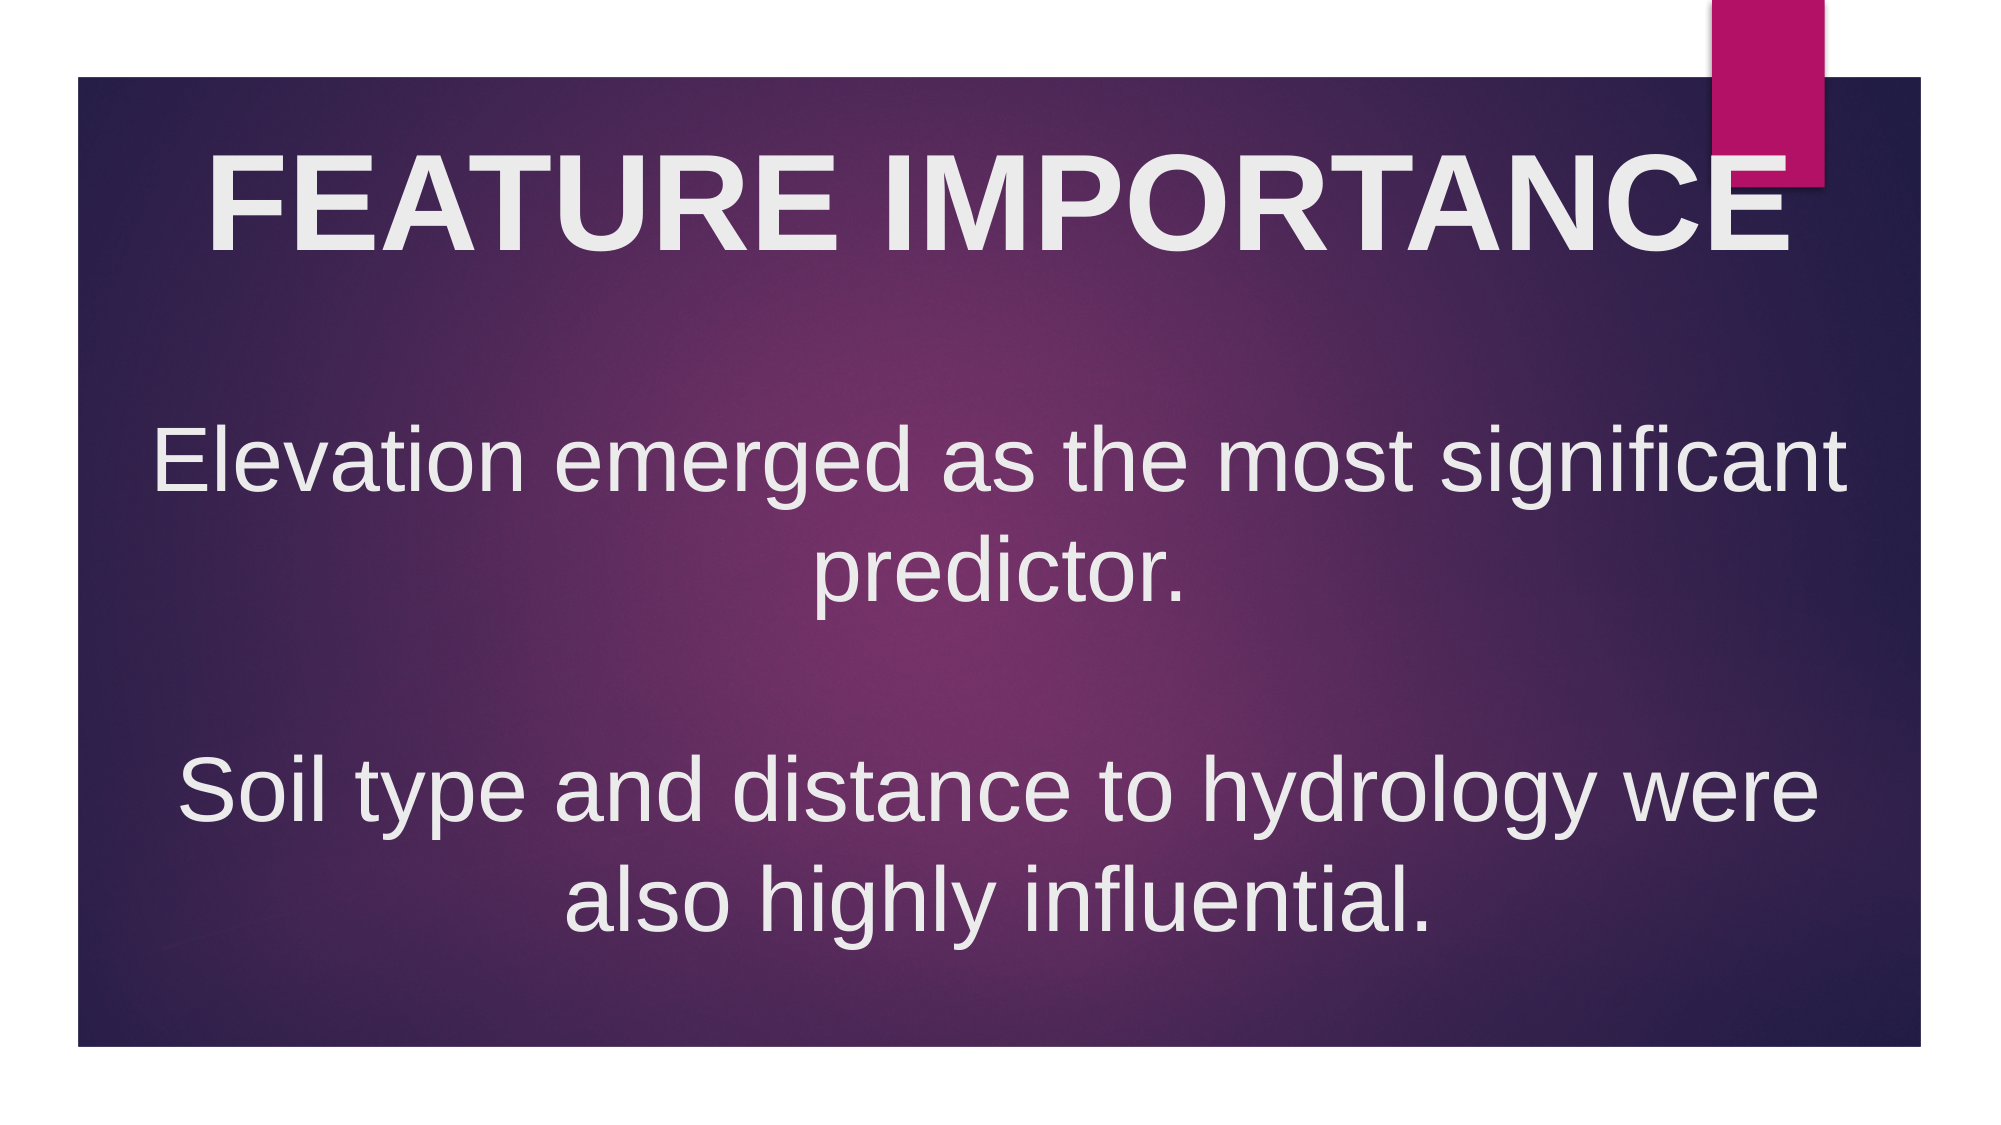

FEATURE IMPORTANCE
# Elevation emerged as the most significant predictor. Soil type and distance to hydrology were also highly influential.